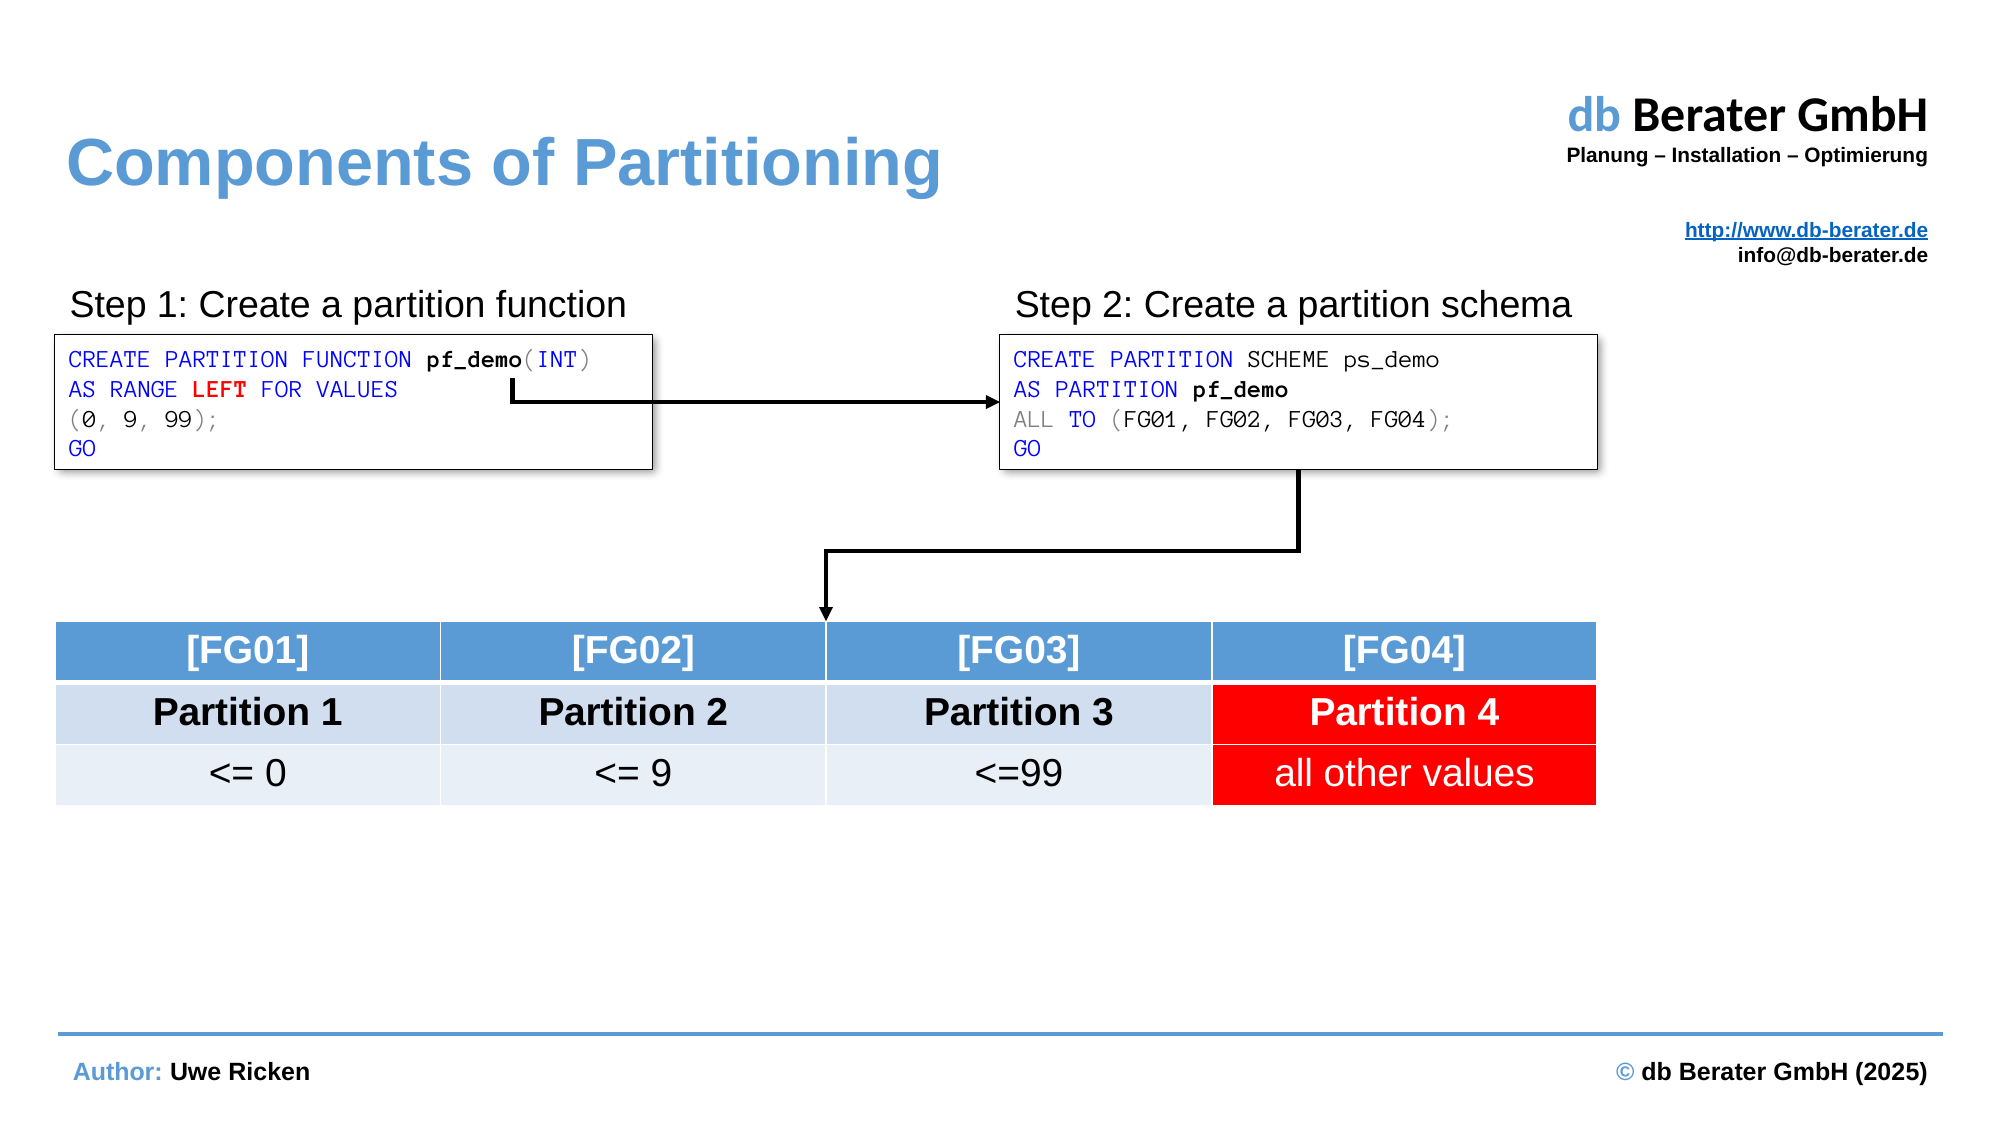

# Components of Partitioning
Step 1: Create a partition function
Step 2: Create a partition schema
CREATE PARTITION FUNCTION pf_demo(INT)
AS RANGE LEFT FOR VALUES
(0, 9, 99);
GO
CREATE PARTITION SCHEME ps_demo
AS PARTITION pf_demo
ALL TO (FG01, FG02, FG03, FG04);
GO

| [FG01] | [FG02] | [FG03] | [FG04] |
| --- | --- | --- | --- |
| Partition 1 | Partition 2 | Partition 3 | Partition 4 |
| <= 0 | <= 9 | <=99 | all other values |